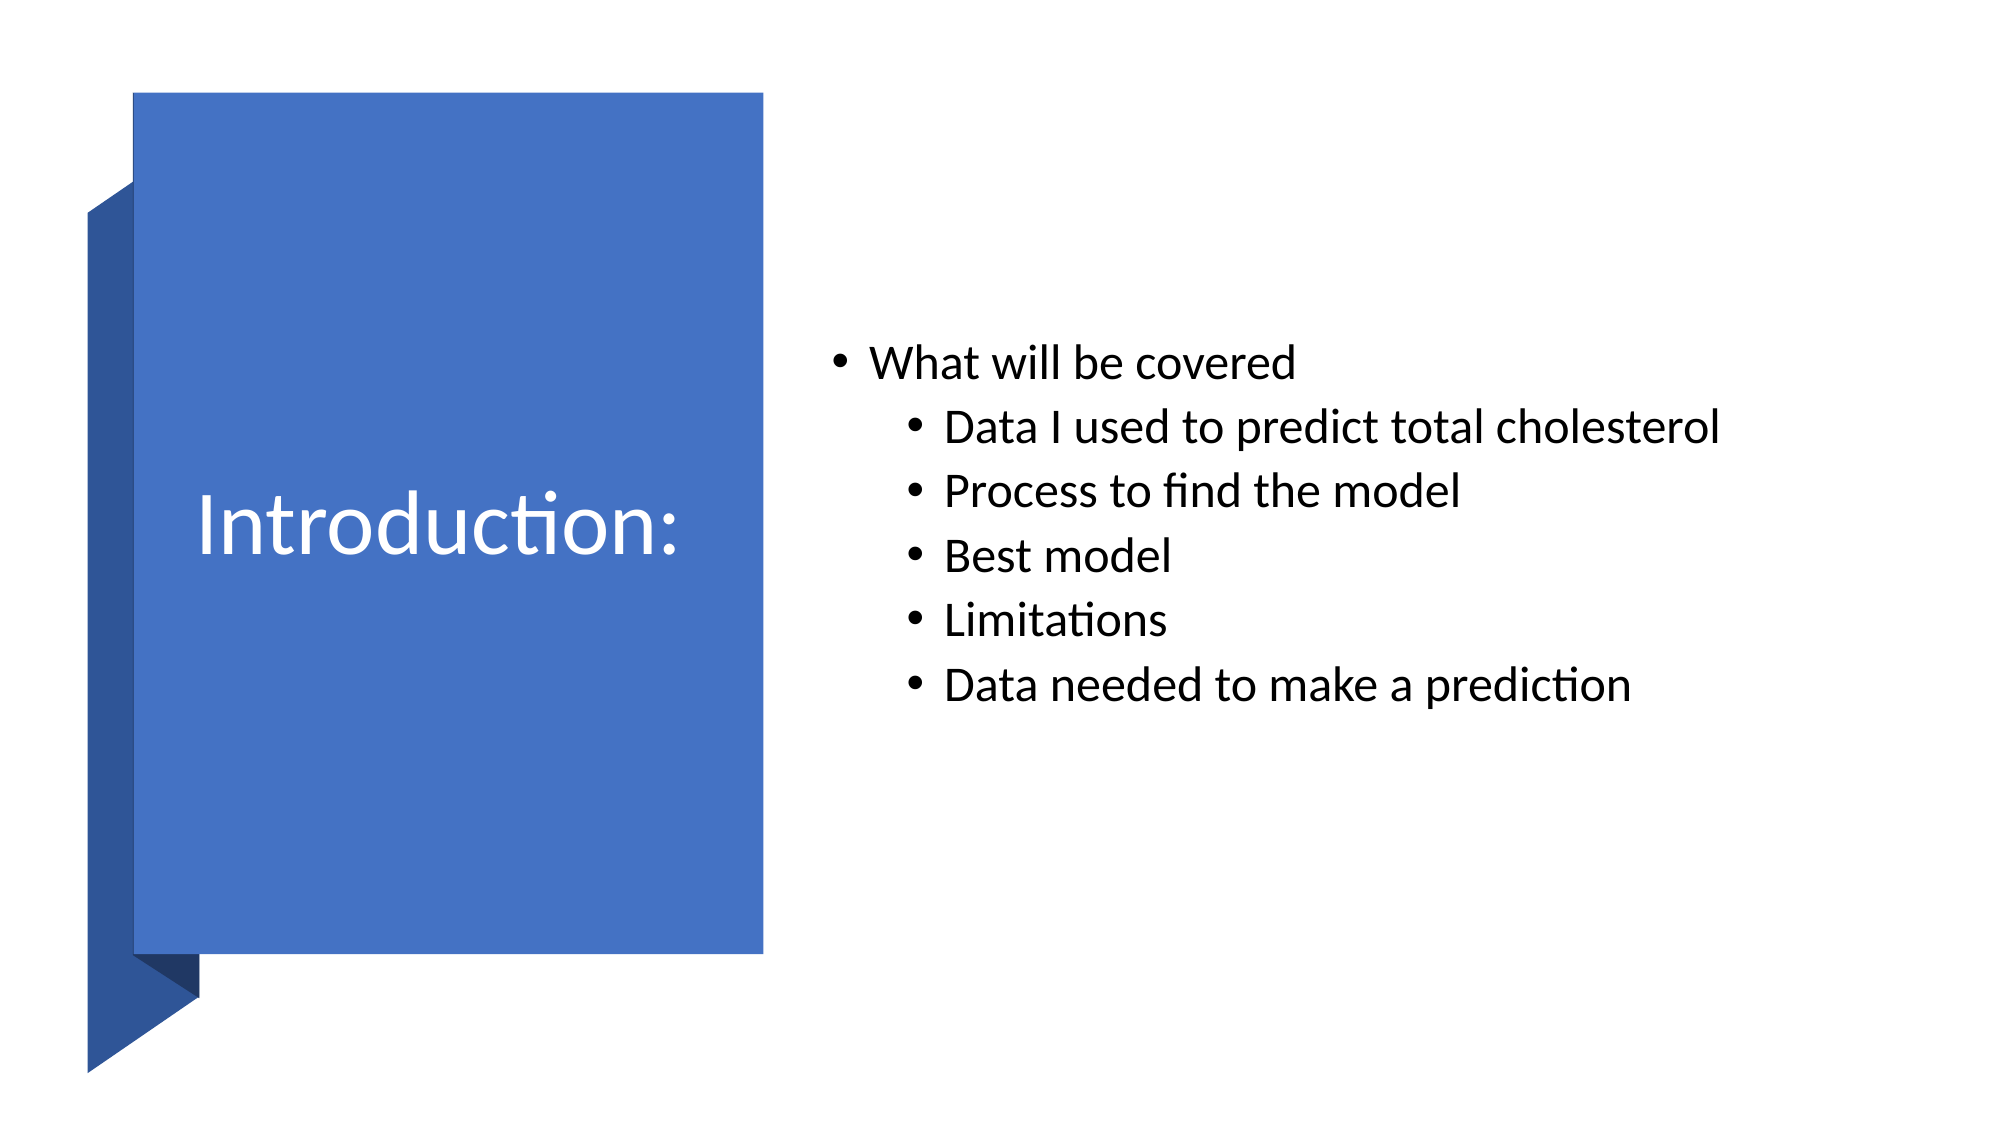

# Introduction:
What will be covered
Data I used to predict total cholesterol
Process to find the model
Best model
Limitations
Data needed to make a prediction